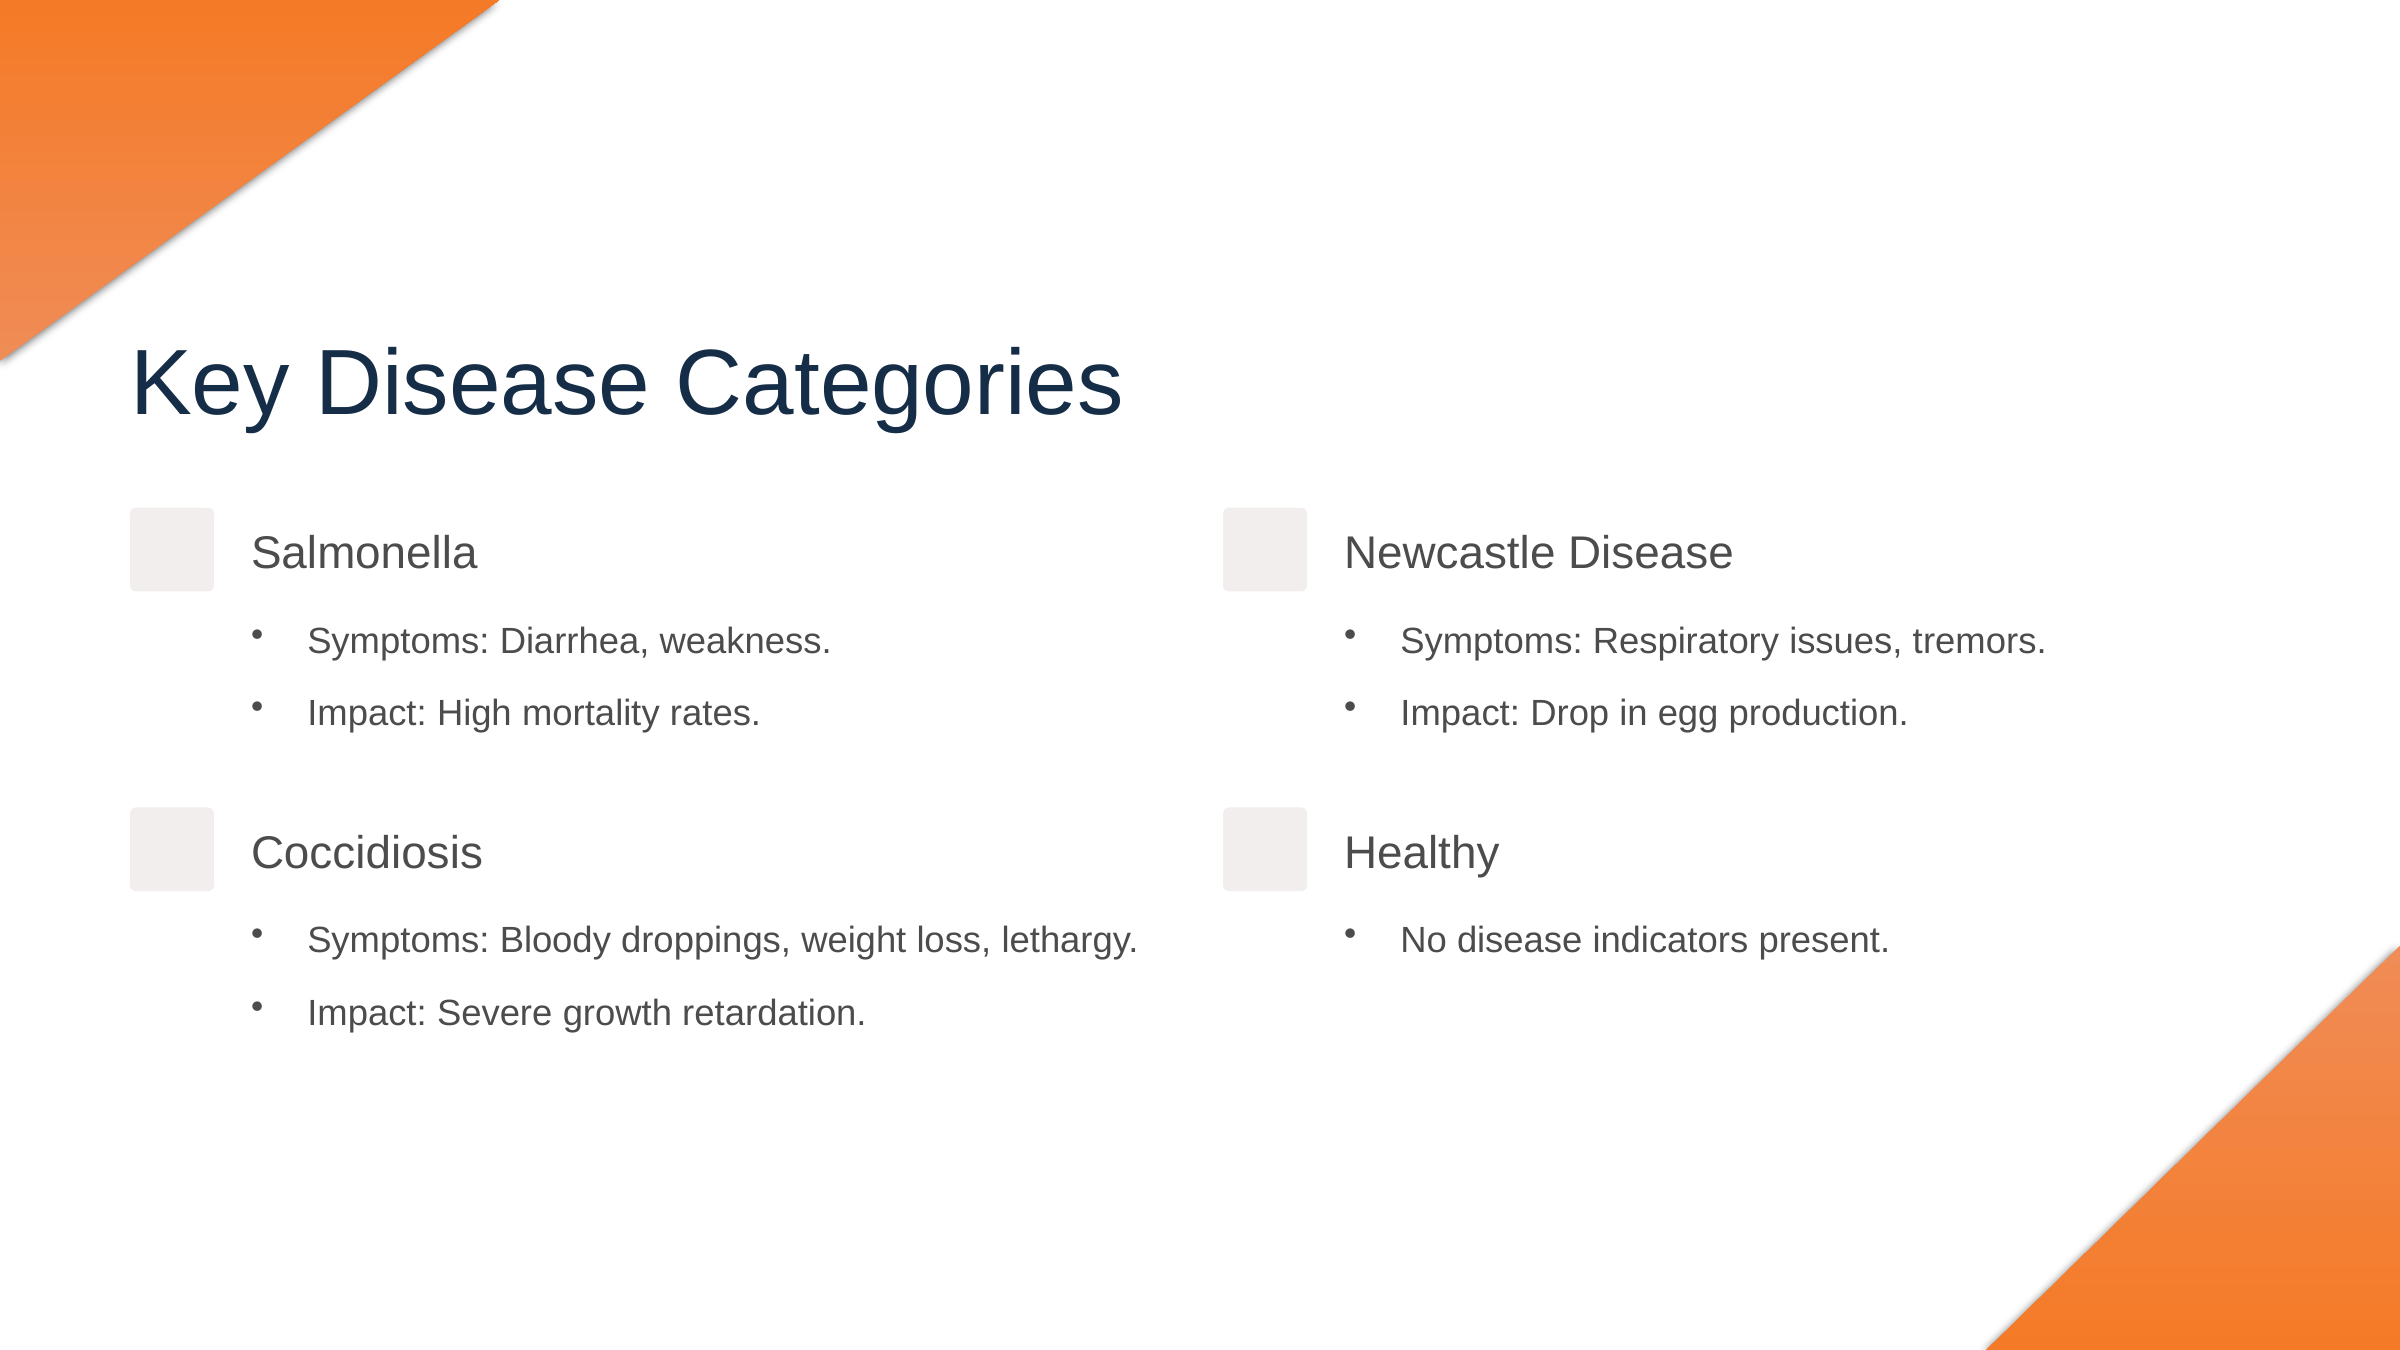

Key Disease Categories

Salmonella
Newcastle Disease
Symptoms: Diarrhea, weakness.
Symptoms: Respiratory issues, tremors.
Impact: High mortality rates.
Impact: Drop in egg production.

Coccidiosis
Healthy
Symptoms: Bloody droppings, weight loss, lethargy.
No disease indicators present.

Impact: Severe growth retardation.